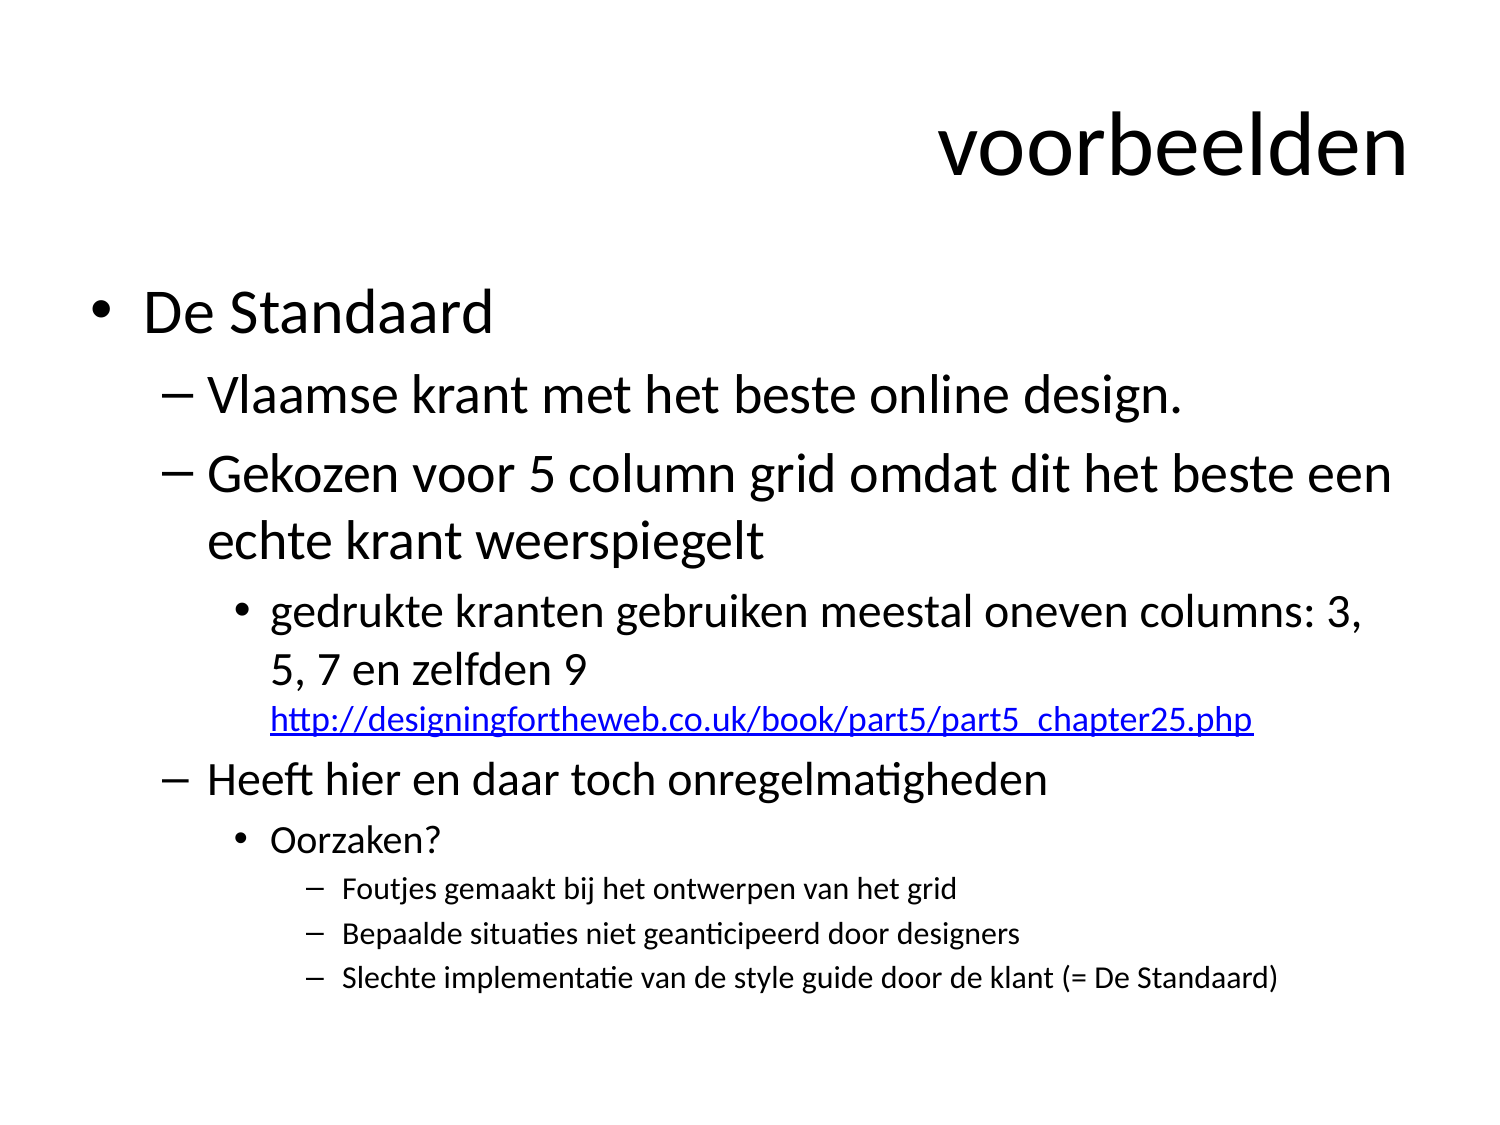

# voorbeelden
De Standaard
Vlaamse krant met het beste online design.
Gekozen voor 5 column grid omdat dit het beste een echte krant weerspiegelt
gedrukte kranten gebruiken meestal oneven columns: 3, 5, 7 en zelfden 9
http://designingfortheweb.co.uk/book/part5/part5_chapter25.php
Heeft hier en daar toch onregelmatigheden
Oorzaken?
Foutjes gemaakt bij het ontwerpen van het grid
Bepaalde situaties niet geanticipeerd door designers
Slechte implementatie van de style guide door de klant (= De Standaard)